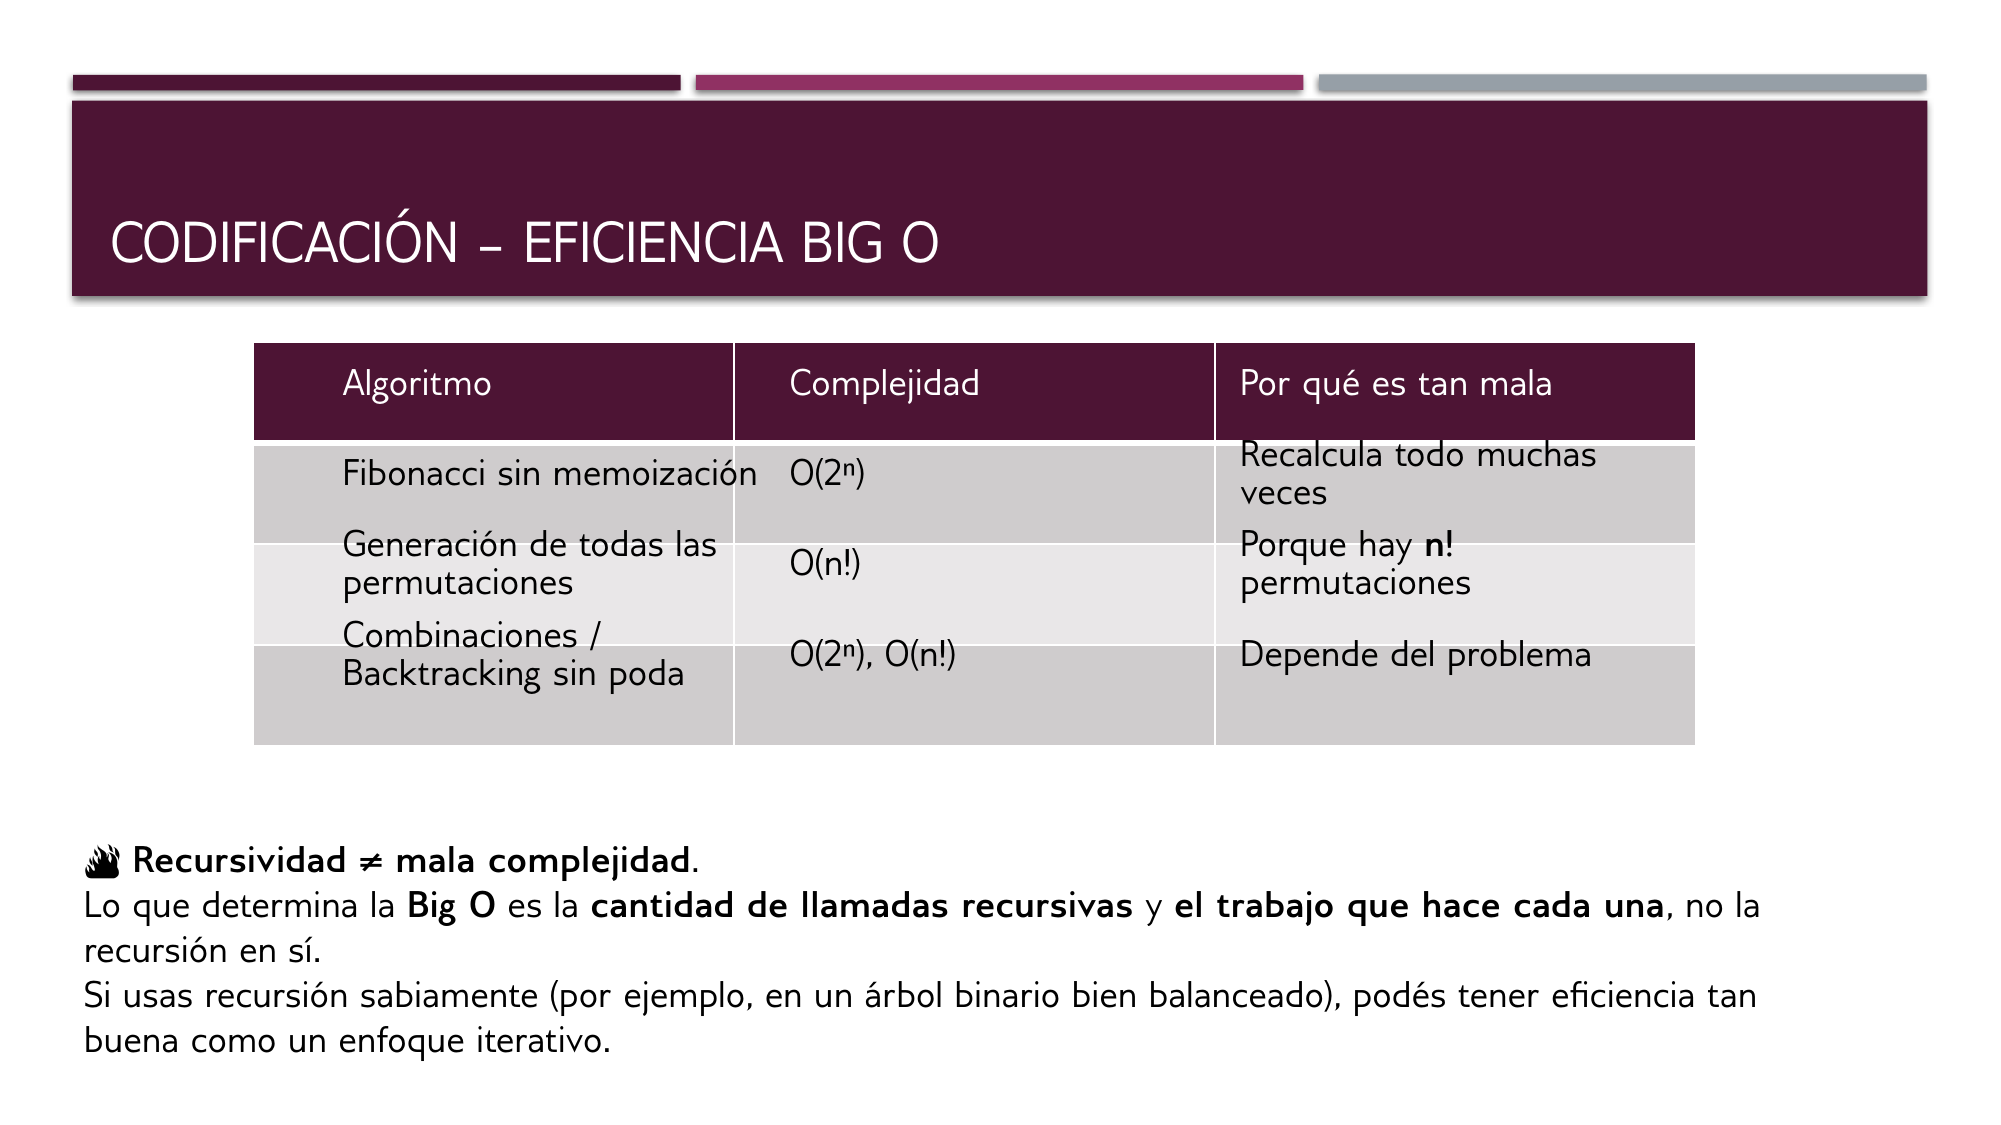

# Codificación – Eficiencia Big O
|  |  |  |
| --- | --- | --- |
|  |  |  |
|  |  |  |
|  |  |  |
| Algoritmo | Complejidad | Por qué es tan mala |
| --- | --- | --- |
| Fibonacci sin memoización | O(2ⁿ) | Recalcula todo muchas veces |
| Generación de todas las permutaciones | O(n!) | Porque hay n! permutaciones |
| Combinaciones / Backtracking sin poda | O(2ⁿ), O(n!) | Depende del problema |
🔥 Recursividad ≠ mala complejidad.
Lo que determina la Big O es la cantidad de llamadas recursivas y el trabajo que hace cada una, no la recursión en sí.
Si usas recursión sabiamente (por ejemplo, en un árbol binario bien balanceado), podés tener eficiencia tan buena como un enfoque iterativo.